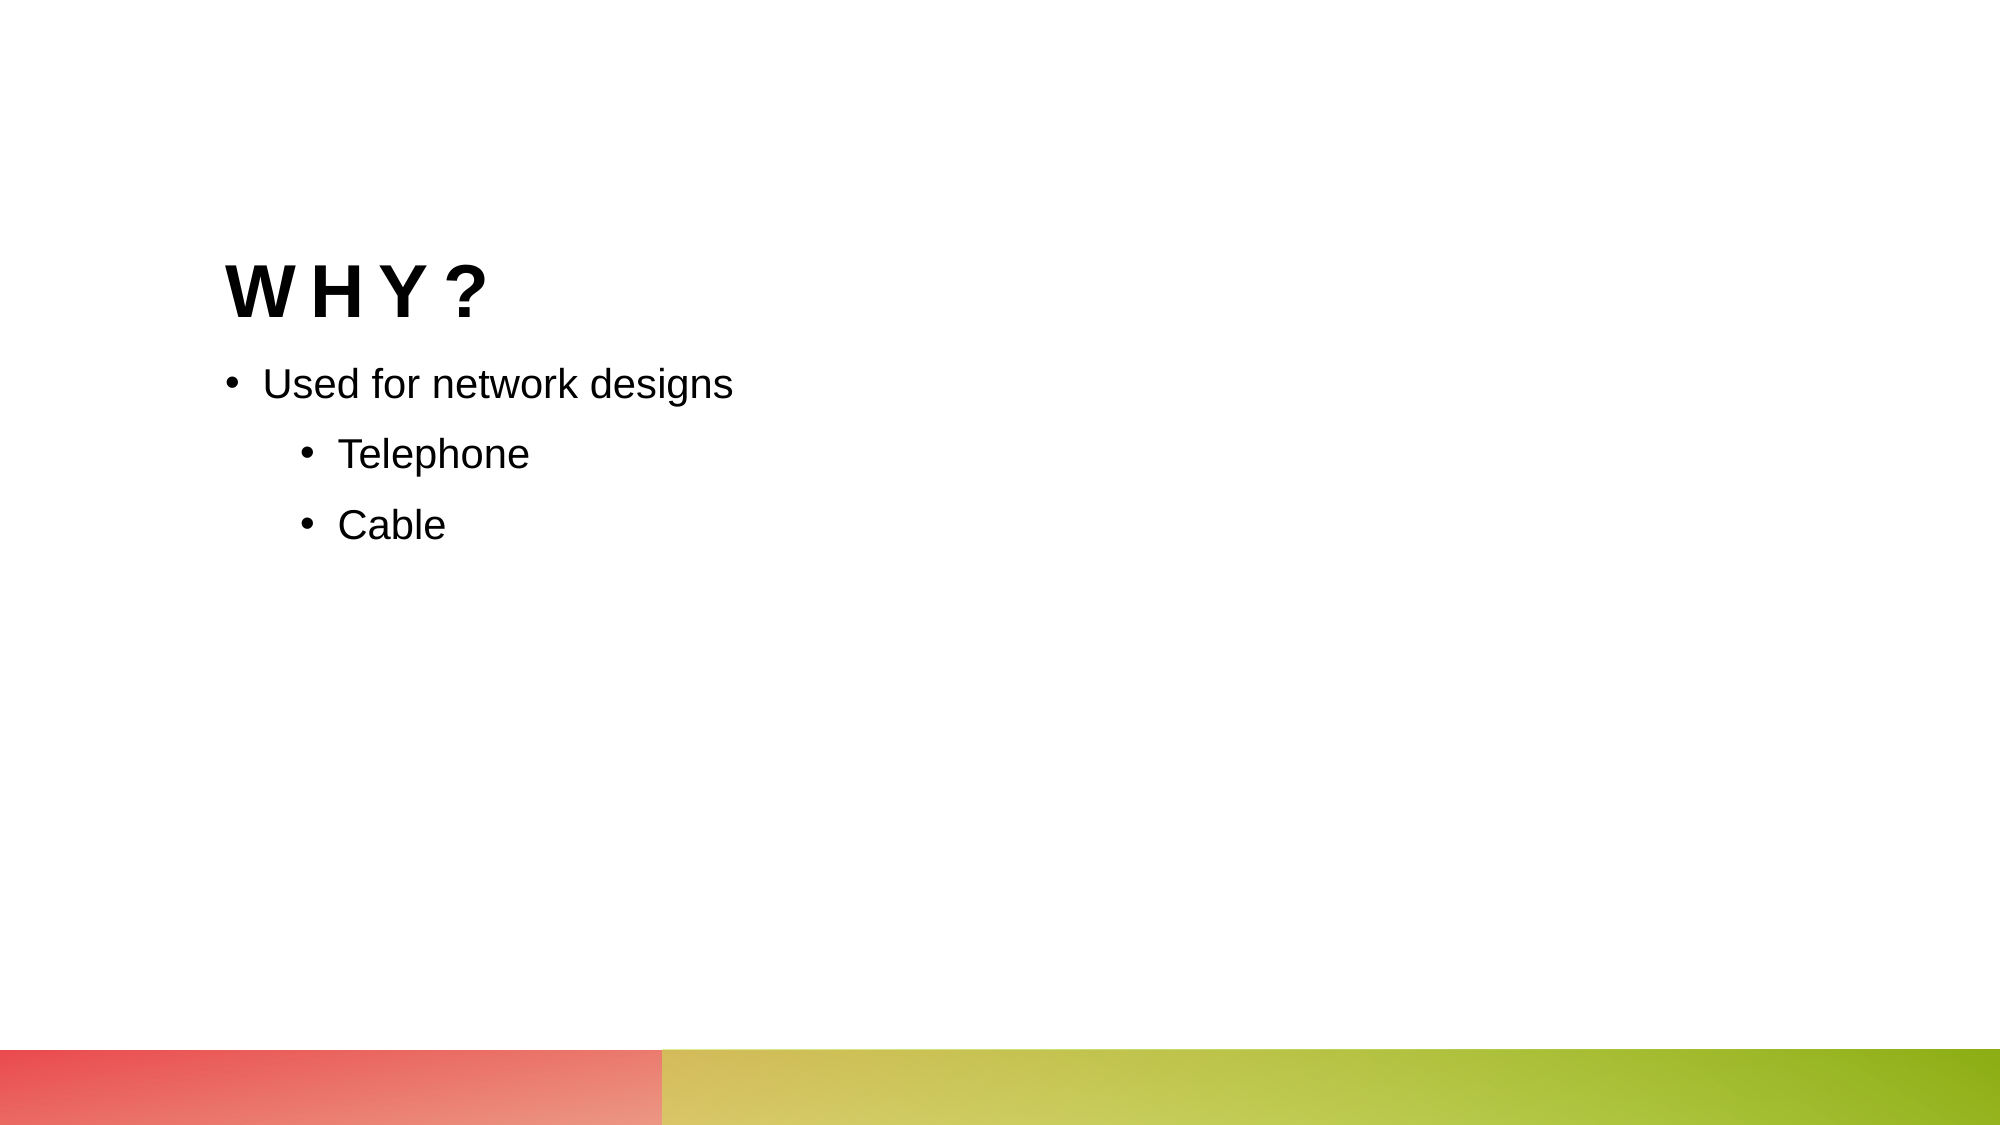

# Why?
Used for network designs
Telephone
Cable